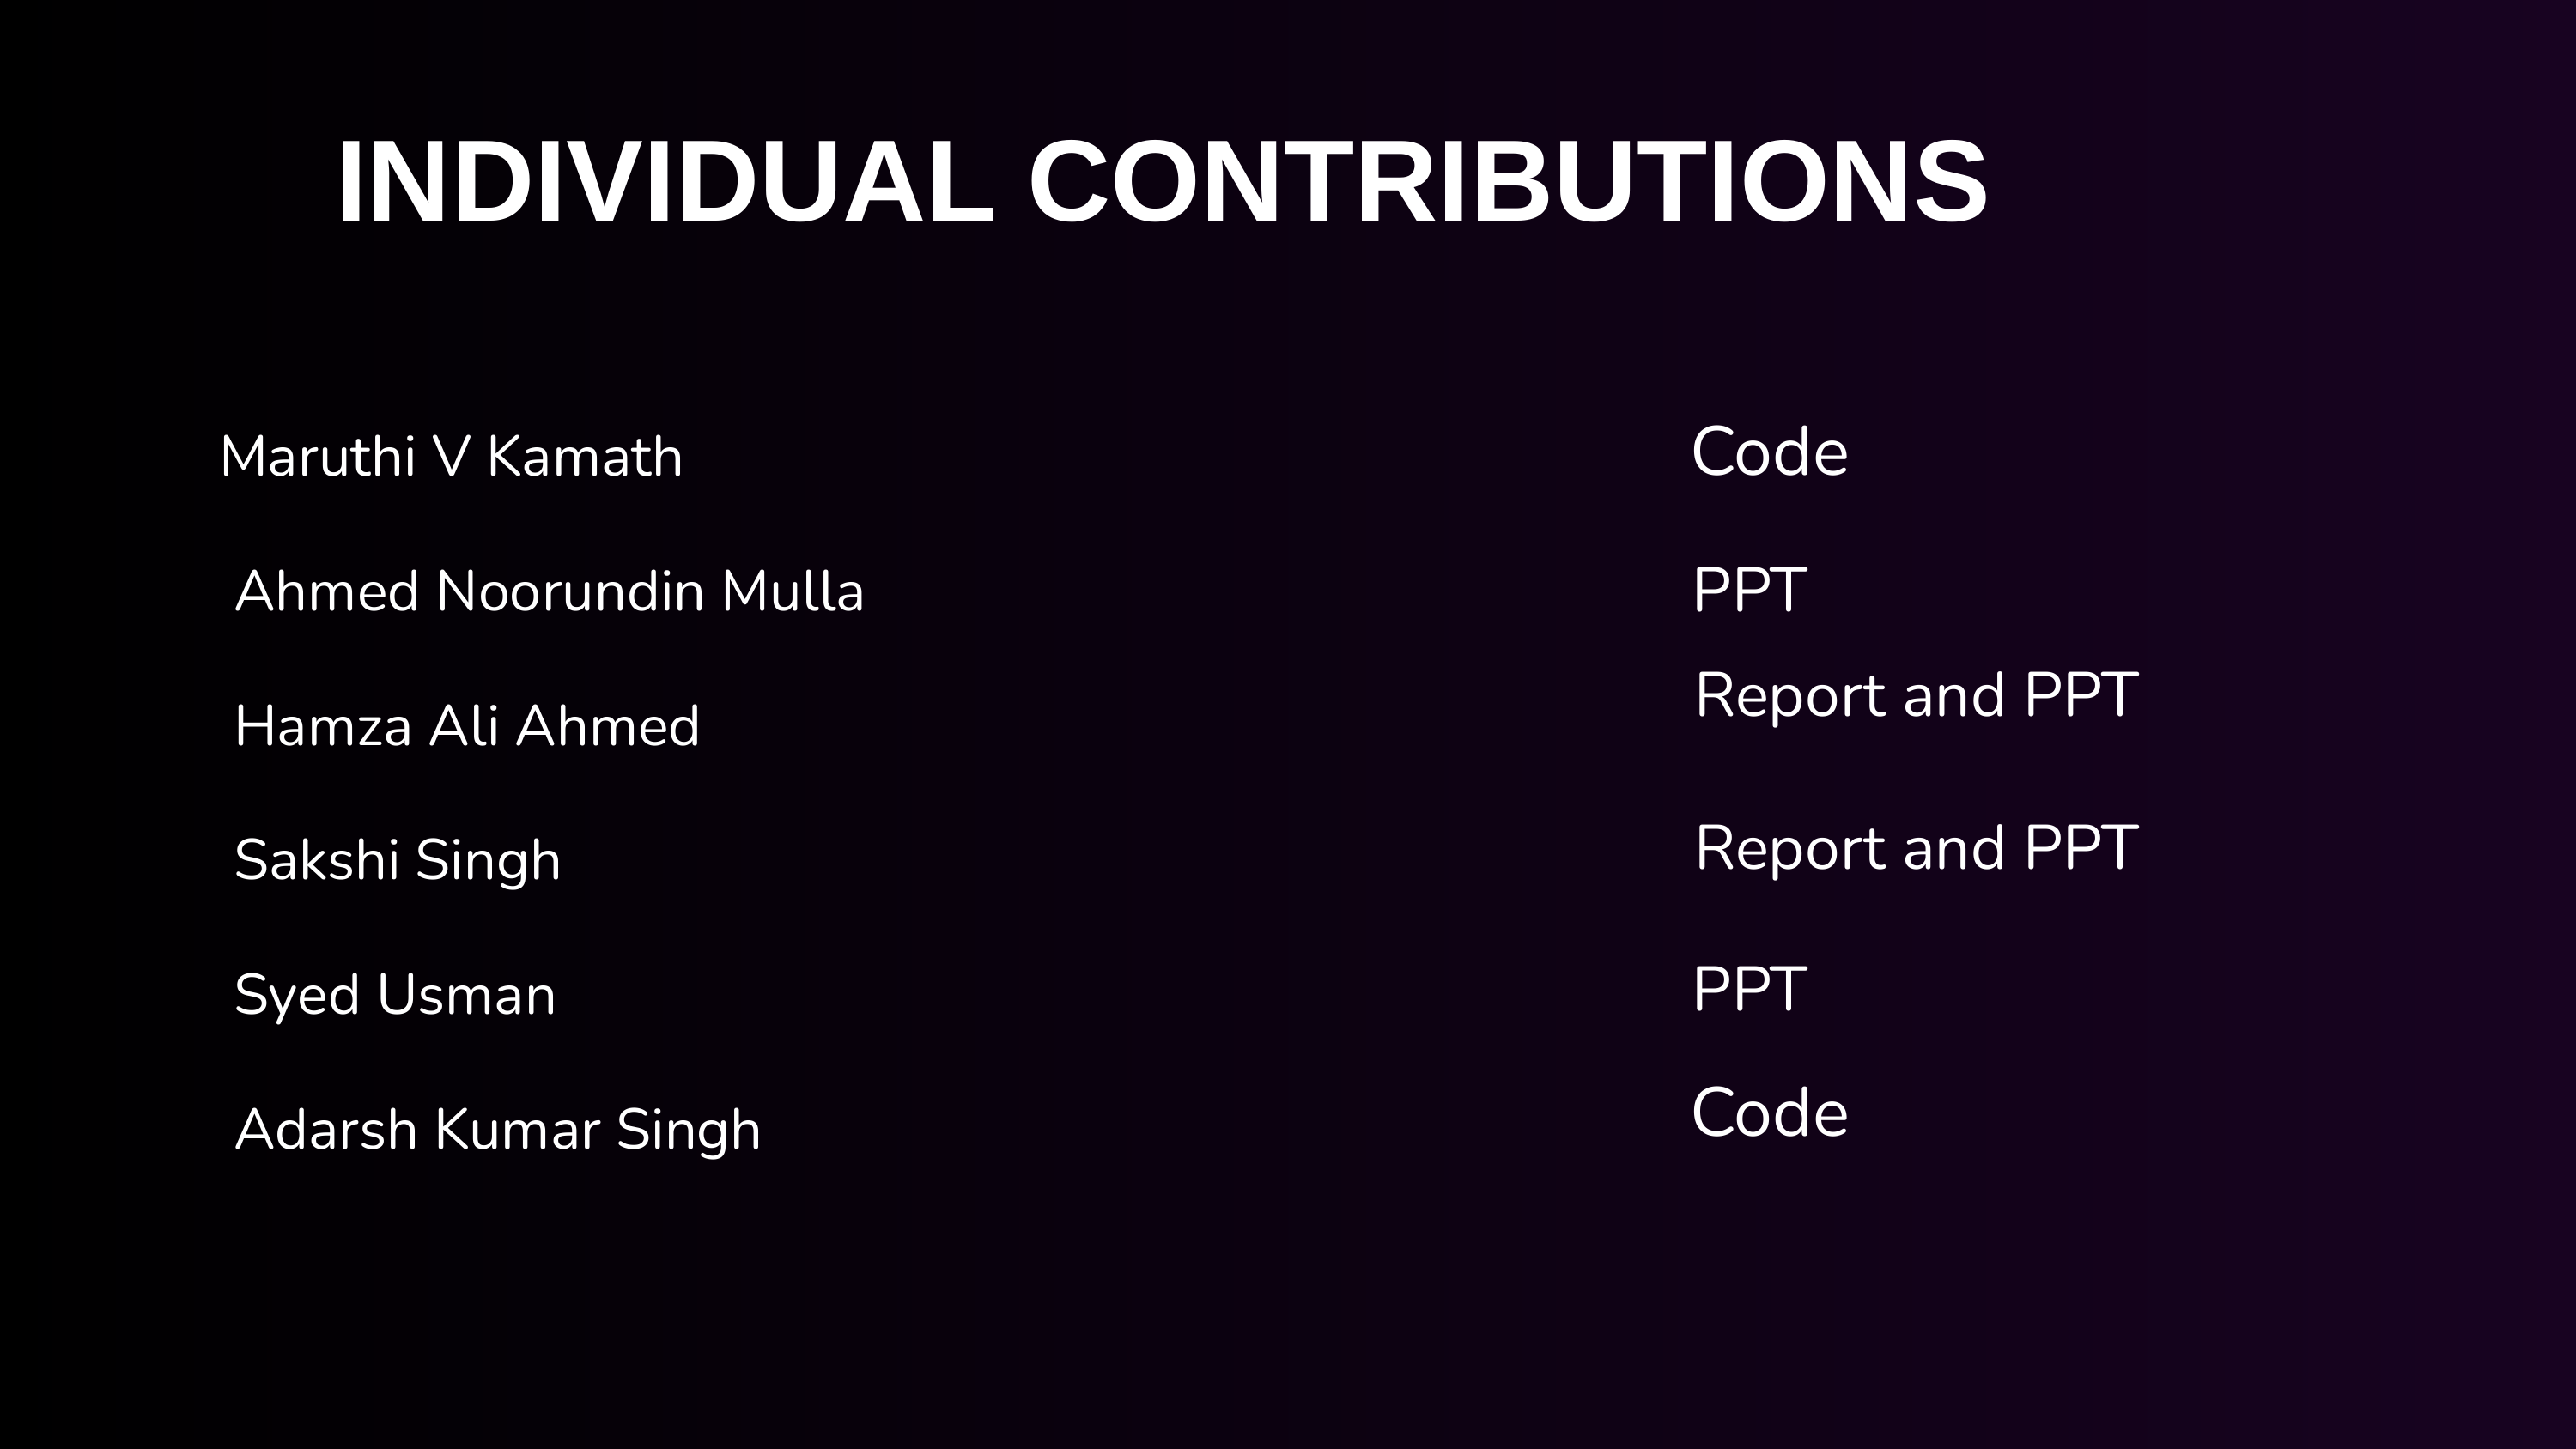

INDIVIDUAL CONTRIBUTIONS
Maruthi V Kamath
 Ahmed Noorundin Mulla
 Hamza Ali Ahmed
 Sakshi Singh
 Syed Usman
 Adarsh Kumar Singh

Code

PPT
Report and PPT
Report and PPT
PPT
Code